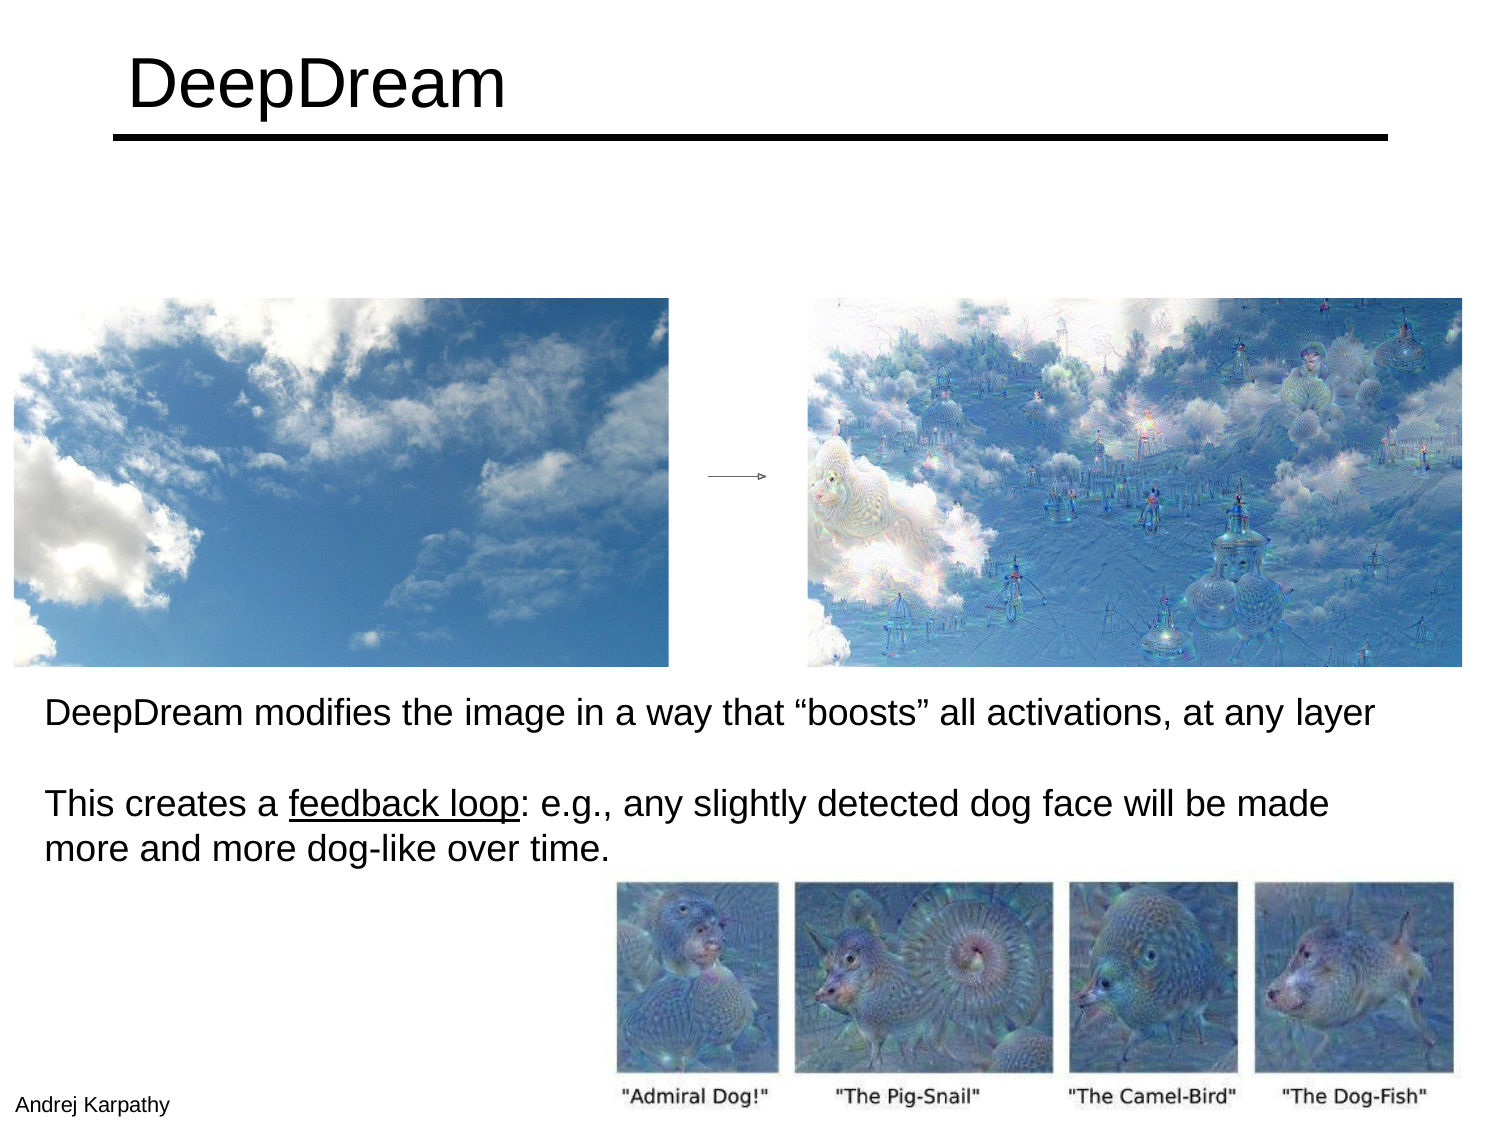

# DeepDream

DeepDream modifies the image in a way that “boosts” all activations, at any layer

This creates a feedback loop: e.g., any slightly detected dog face will be made more and more dog-like over time.

Andrej Karpathy